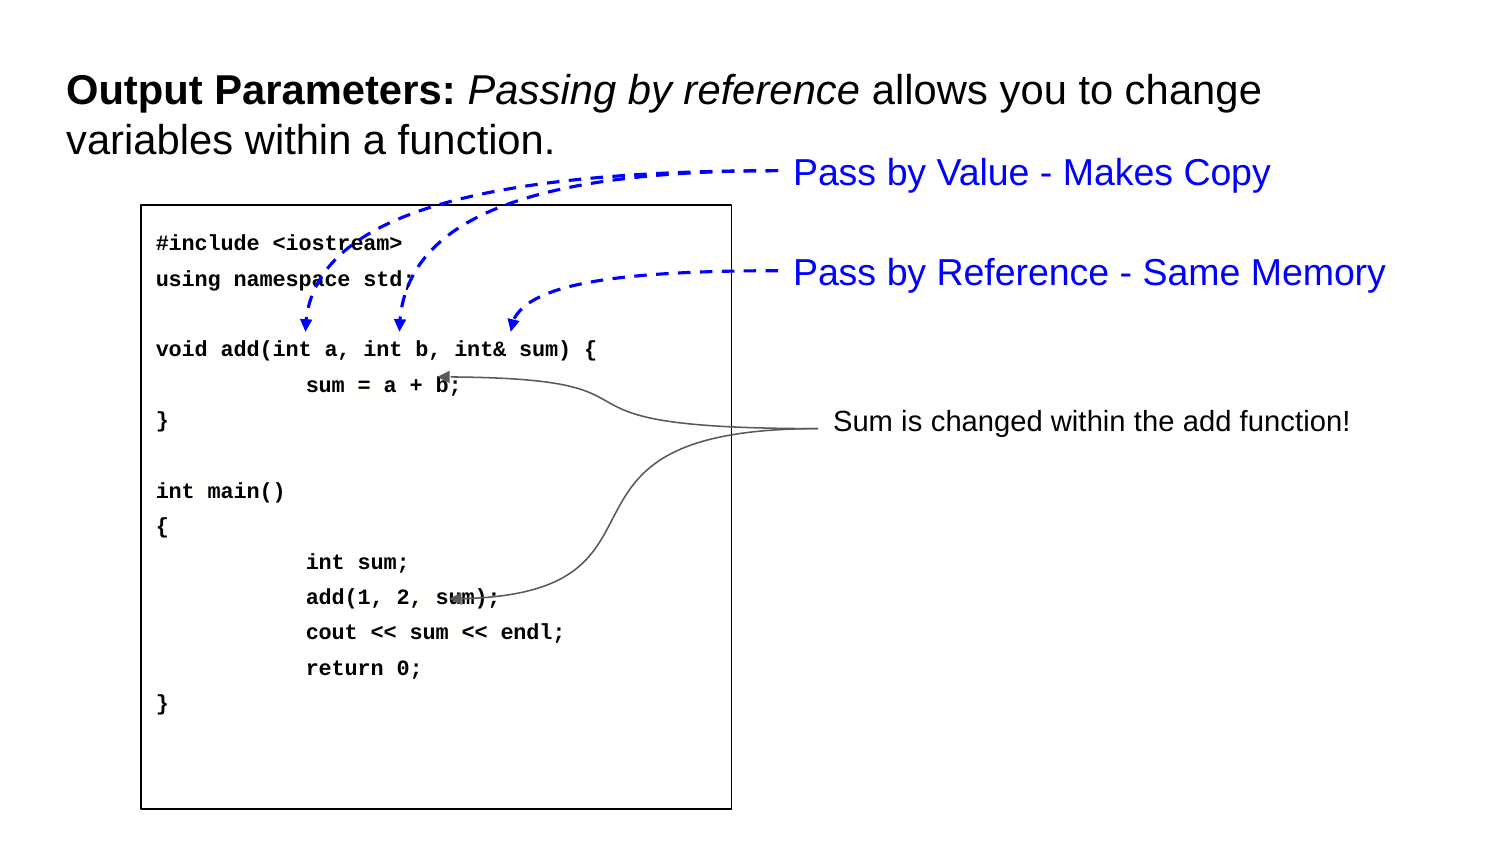

# Output Parameters: Passing by reference allows you to change variables within a function.
Pass by Value - Makes Copy
#include <iostream>
using namespace std;

void add(int a, int b, int& sum) {
	sum = a + b;
}

int main()
{
	int sum;
	add(1, 2, sum);
	cout << sum << endl;
	return 0;
}

Pass by Reference - Same Memory

Sum is changed within the add function!